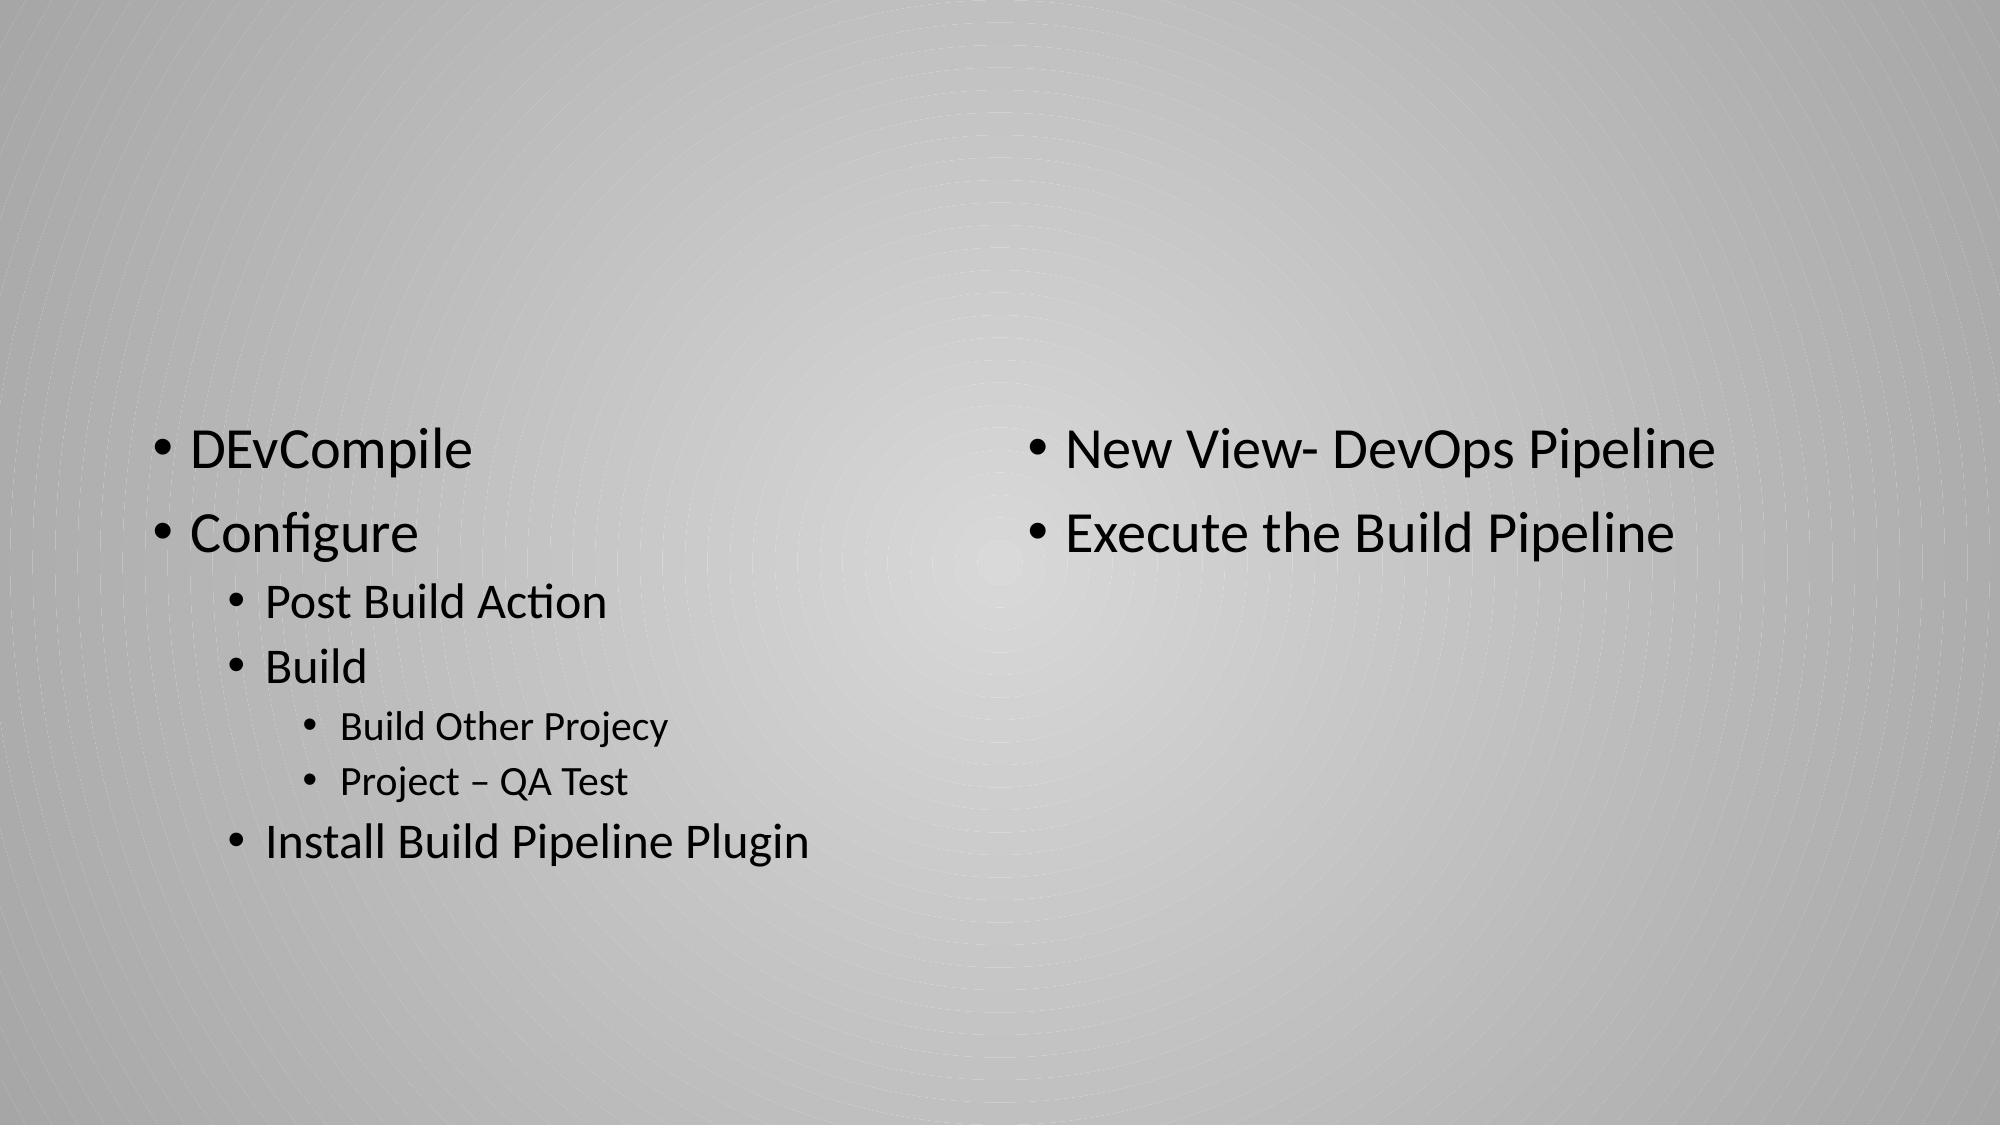

#

DEvCompile
Configure
Post Build Action
Build
Build Other Projecy
Project – QA Test
Install Build Pipeline Plugin

New View- DevOps Pipeline
Execute the Build Pipeline